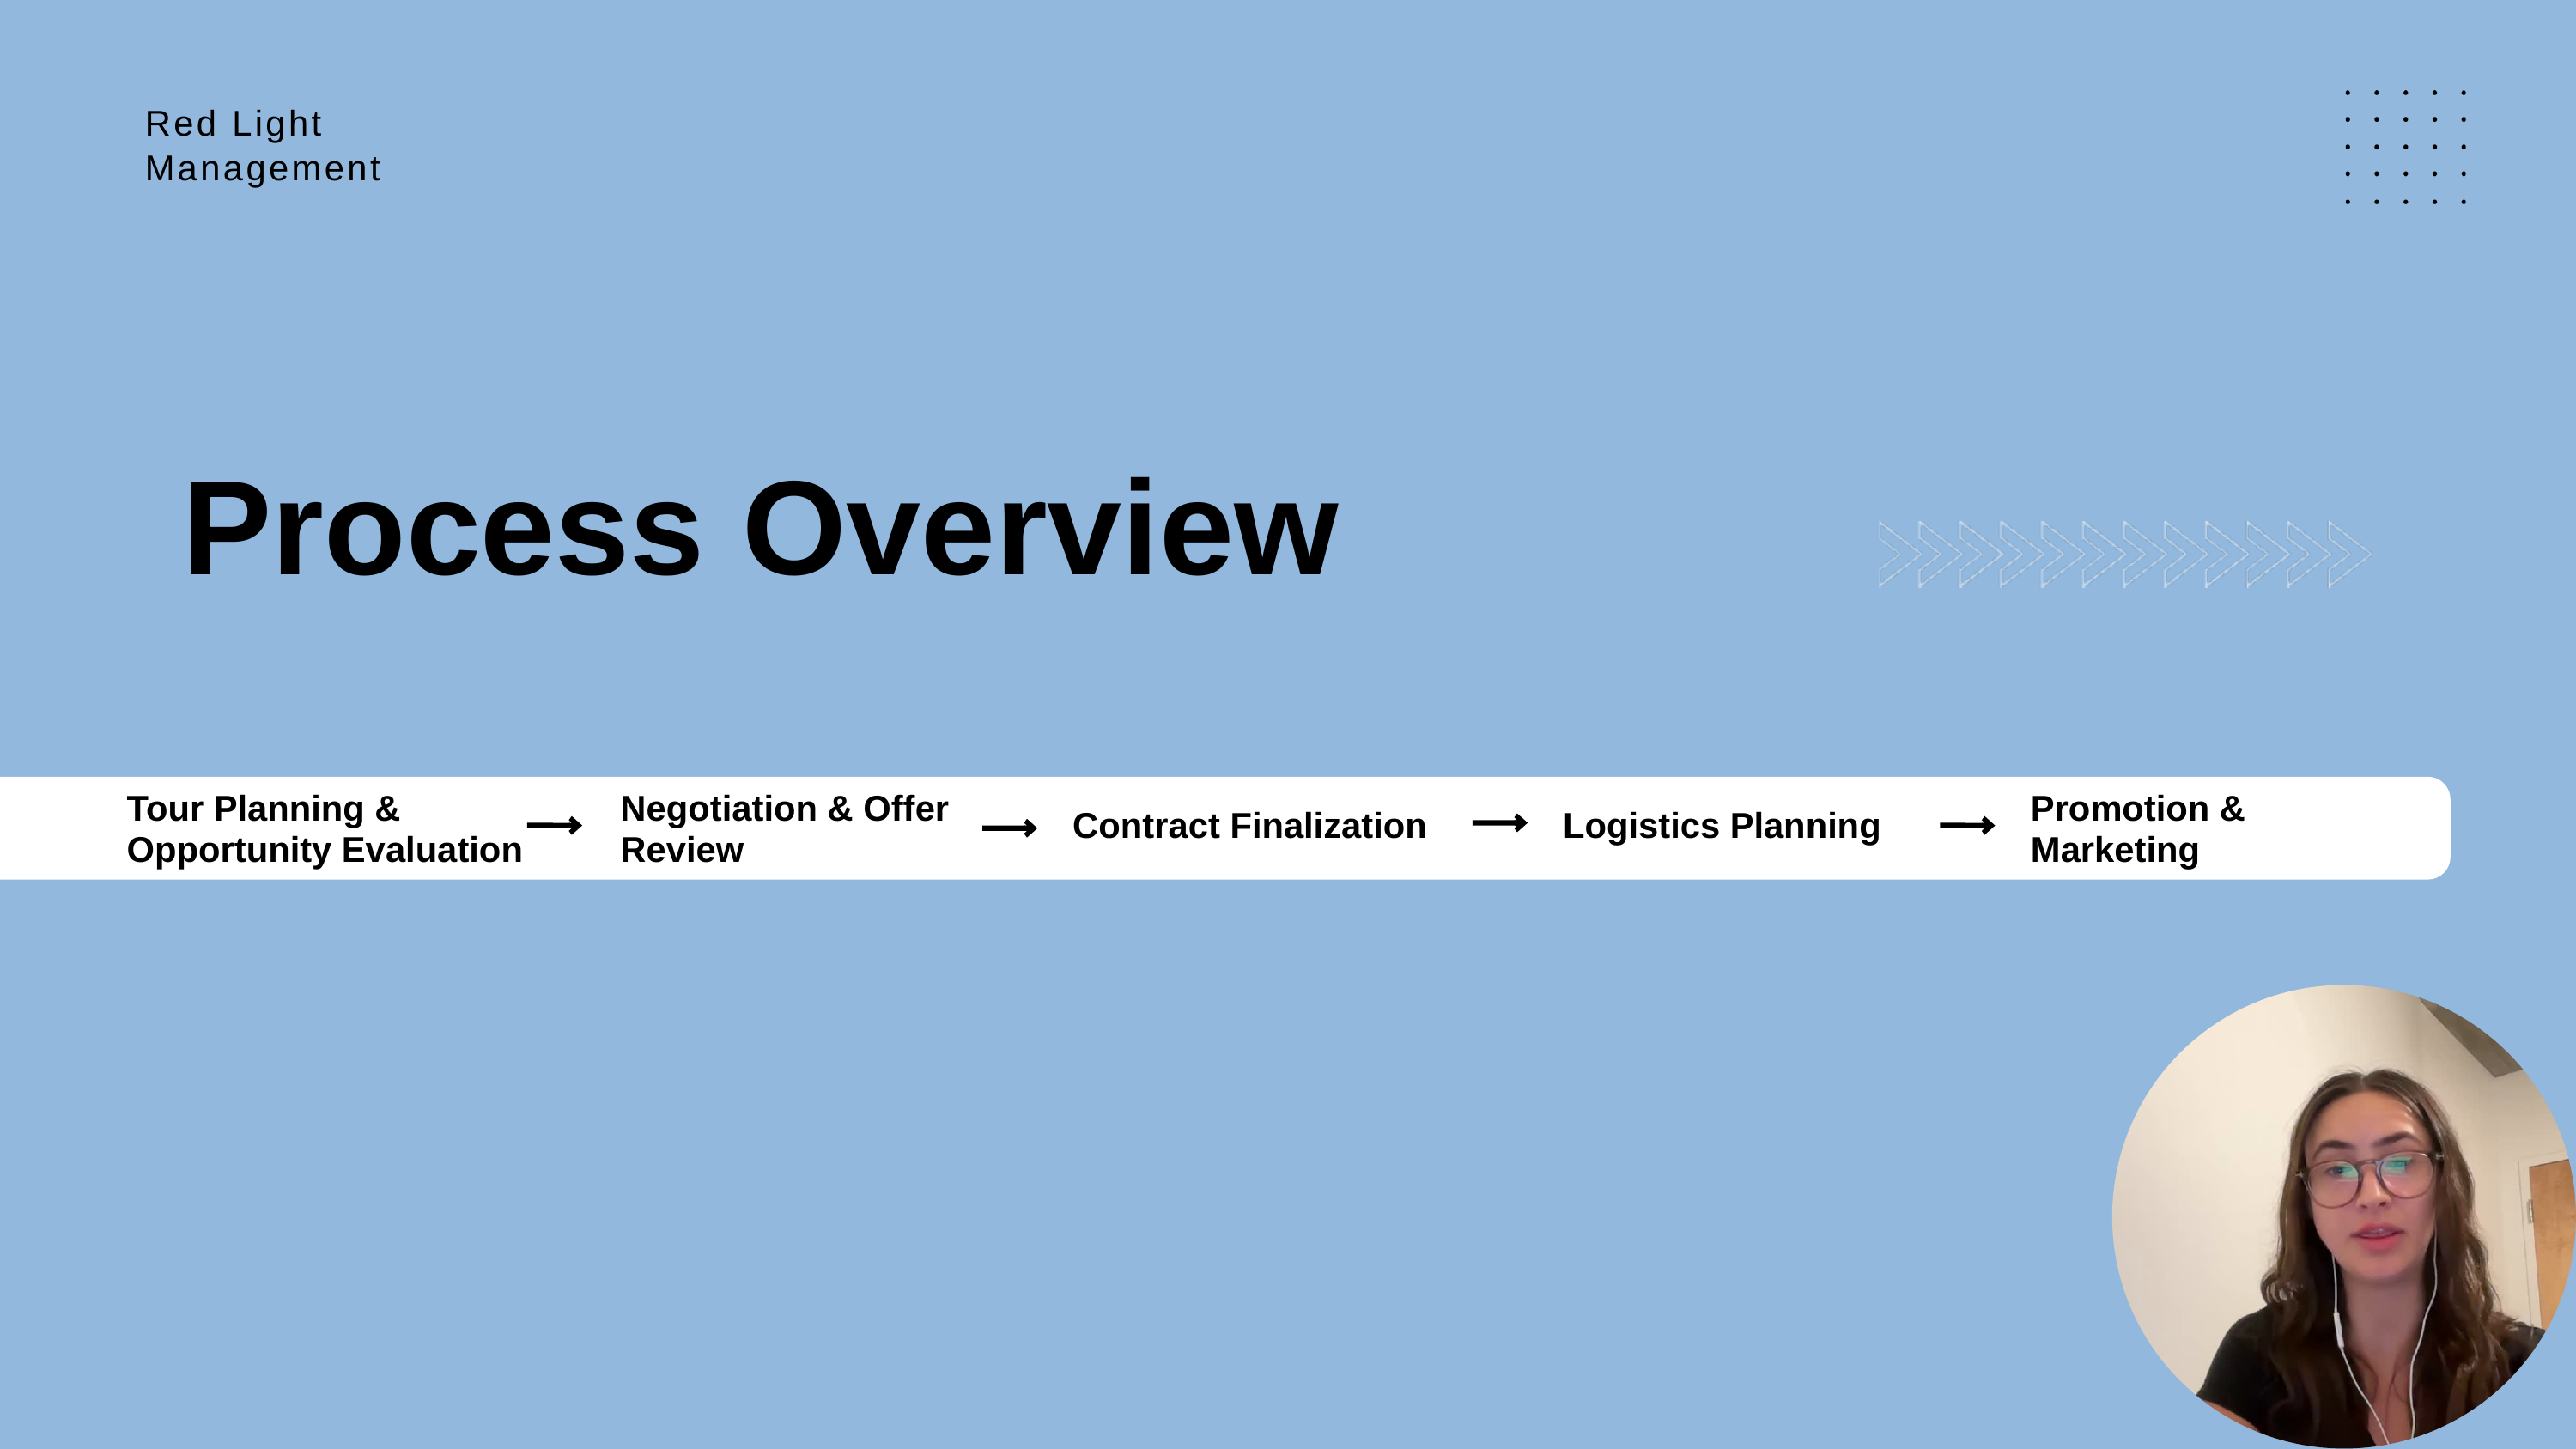

Red Light Management
Process Overview

Tour Planning & Opportunity Evaluation
Negotiation & Offer Review
Promotion & Marketing
Contract Finalization
Logistics Planning